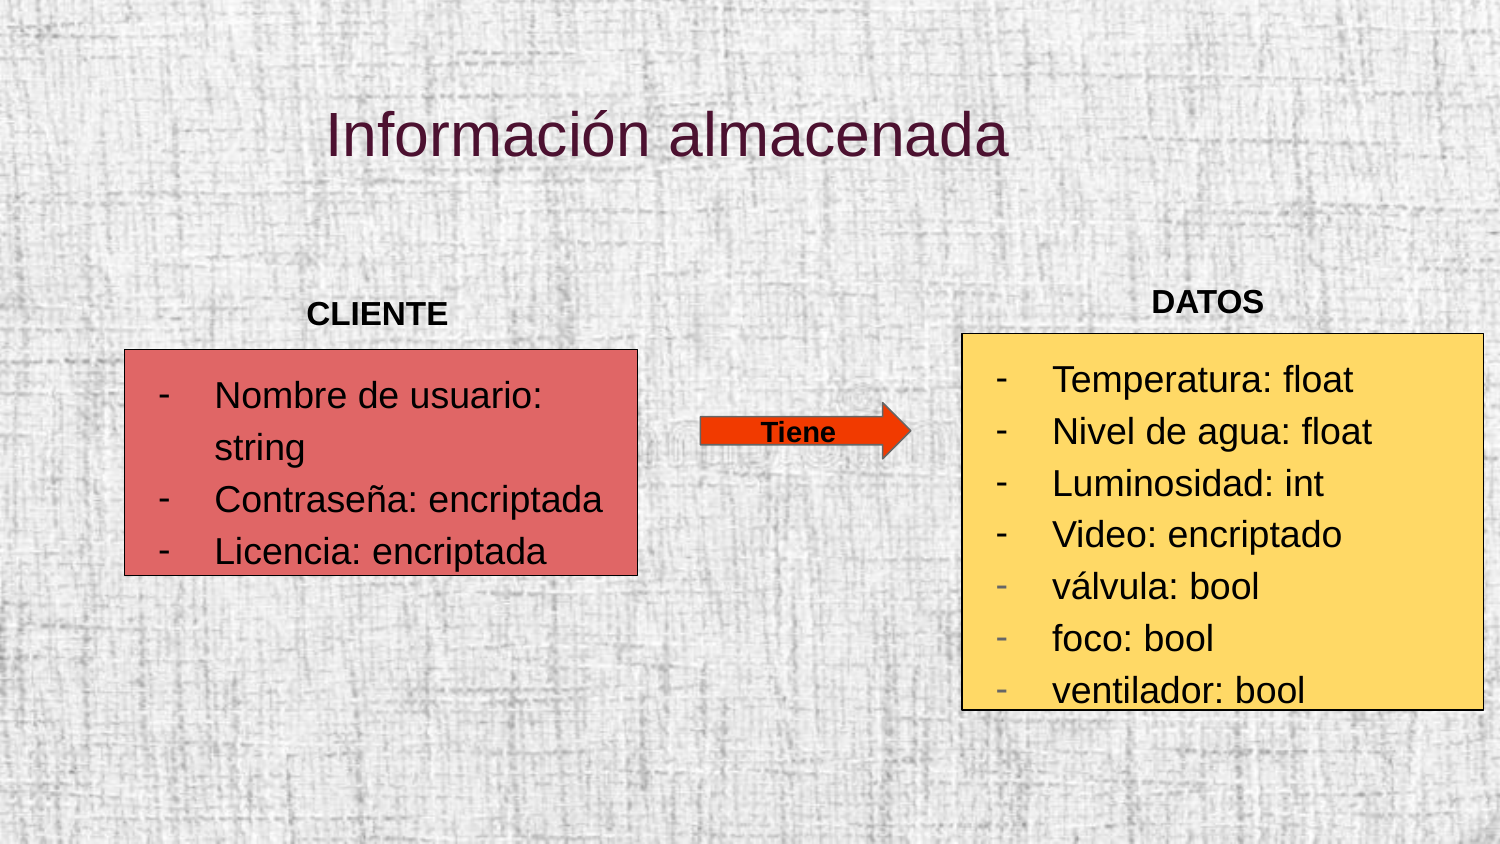

# Información almacenada
DATOS
CLIENTE
Temperatura: float
Nivel de agua: float
Luminosidad: int
Video: encriptado
válvula: bool
foco: bool
ventilador: bool
Nombre de usuario: string
Contraseña: encriptada
Licencia: encriptada

Tiene